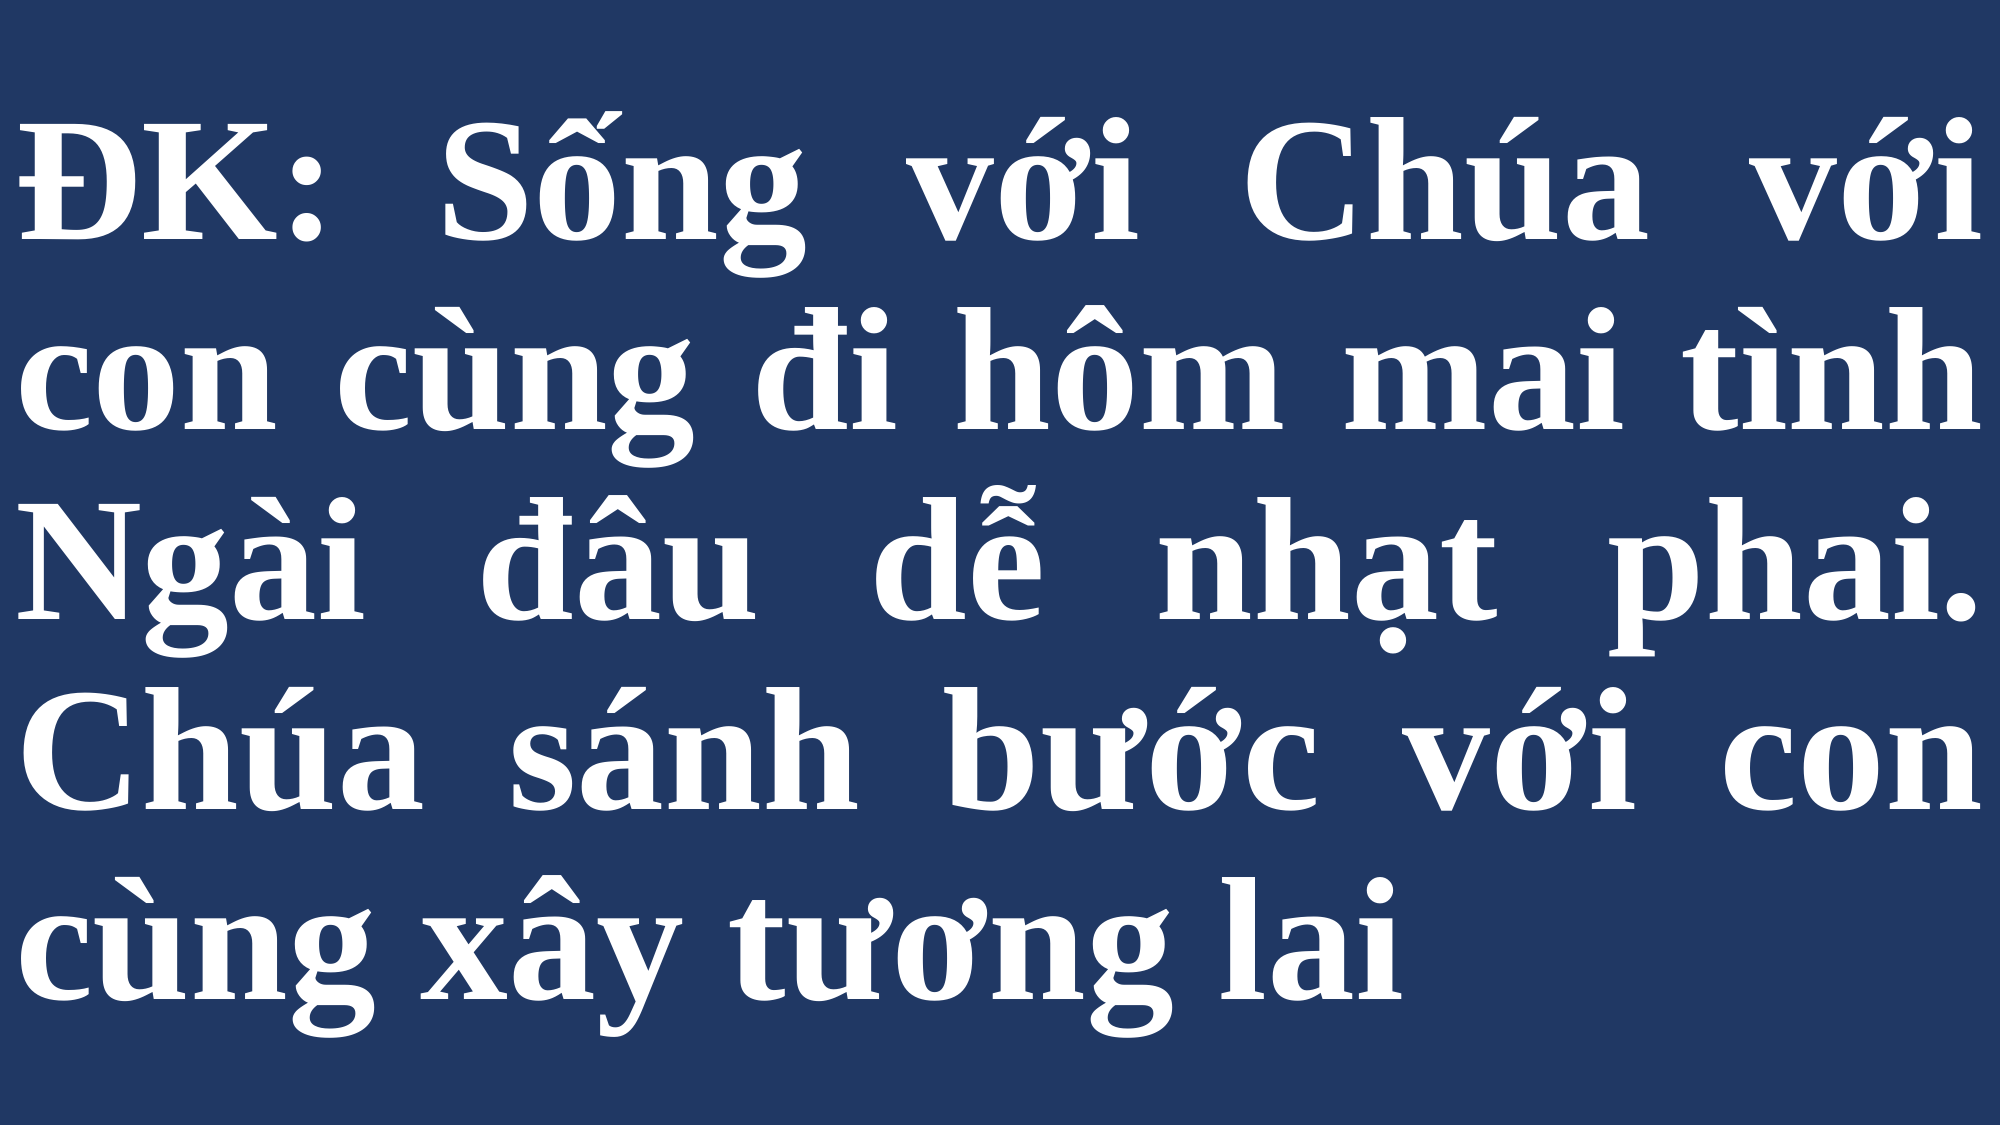

# ĐK: Sống với Chúa với con cùng đi hôm mai tình Ngài đâu dễ nhạt phai. Chúa sánh bước với con cùng xây tương lai